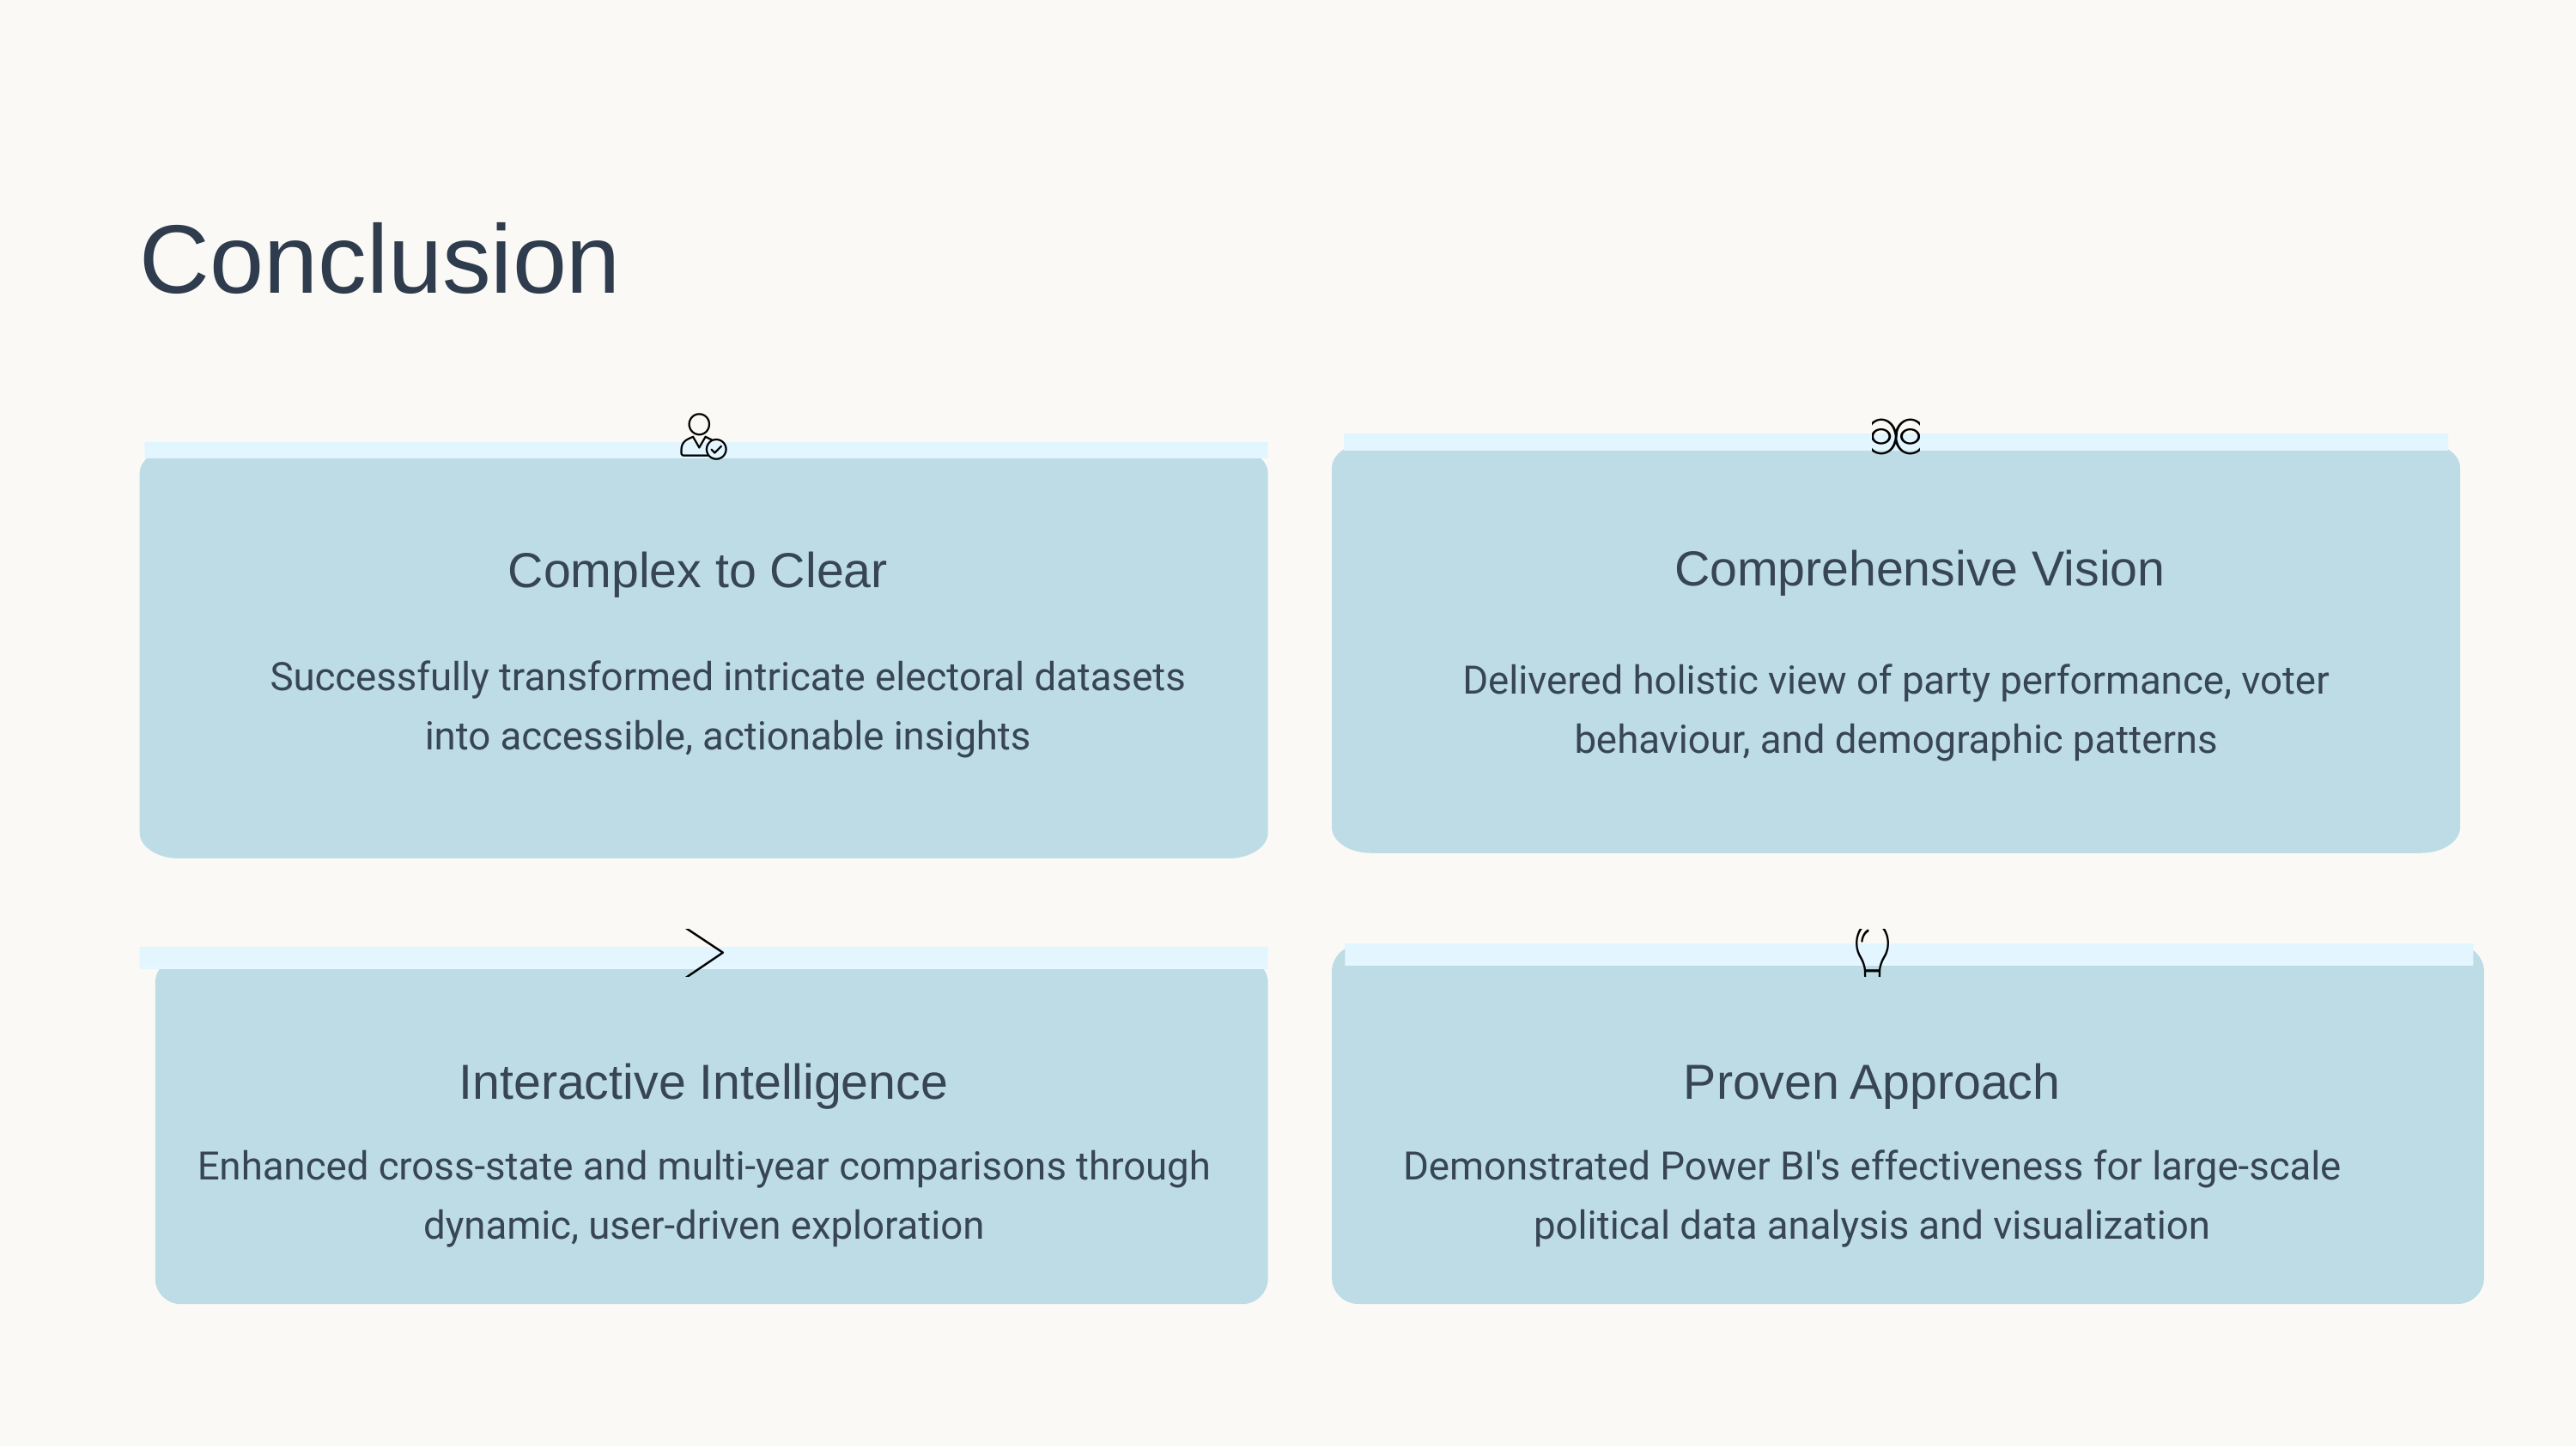

Conclusion

Comprehensive Vision
Complex to Clear
Successfully transformed intricate electoral datasets into accessible, actionable insights
Delivered holistic view of party performance, voter behaviour, and demographic patterns

Interactive Intelligence
Proven Approach
Enhanced cross-state and multi-year comparisons through dynamic, user-driven exploration
Demonstrated Power BI's effectiveness for large-scale political data analysis and visualization